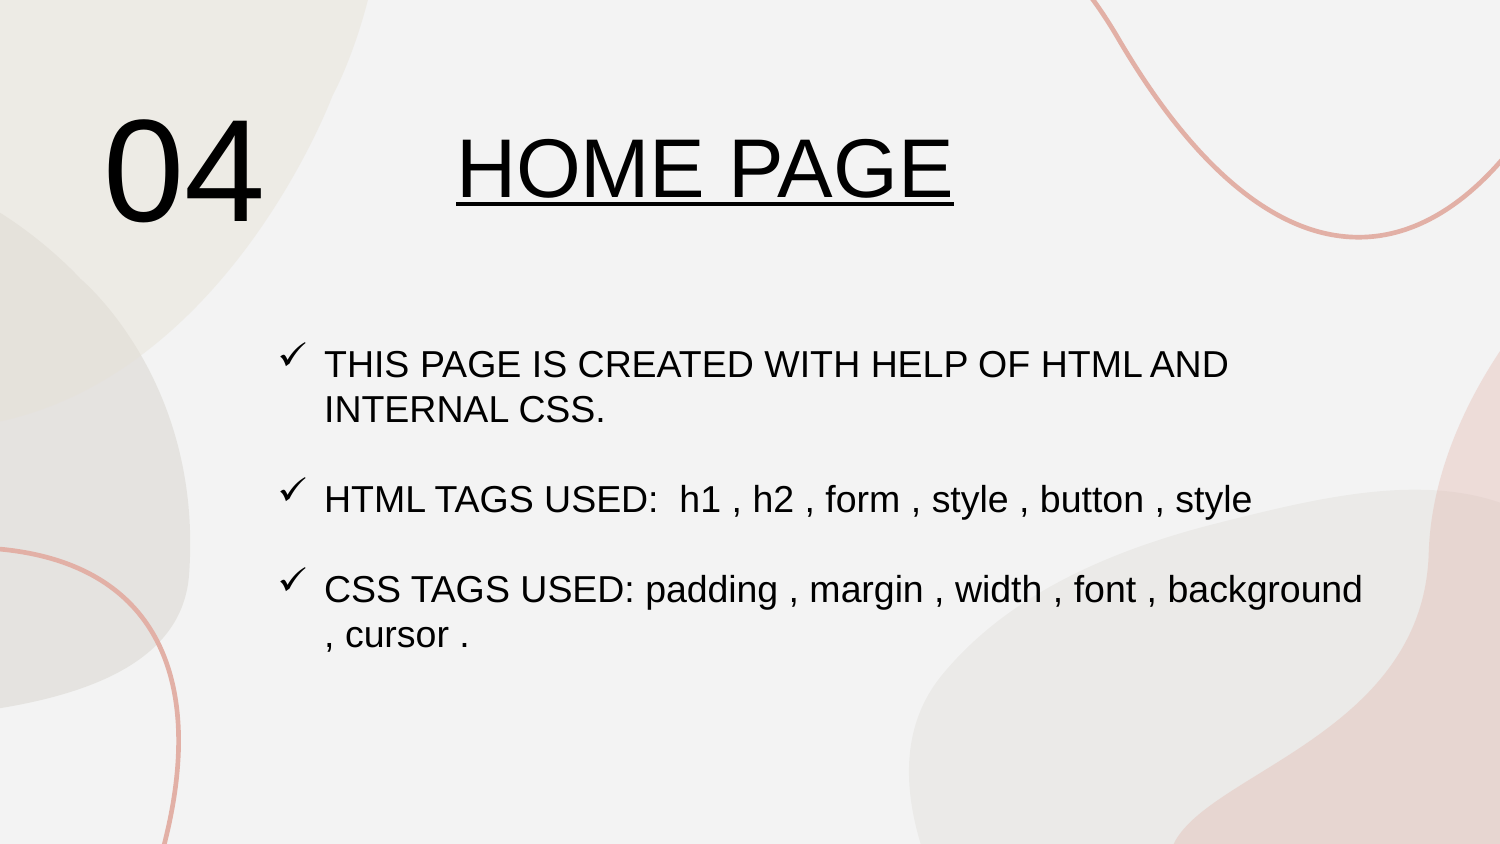

04
HOME PAGE
THIS PAGE IS CREATED WITH HELP OF HTML AND INTERNAL CSS.

HTML TAGS USED:  h1 , h2 , form , style , button , style

CSS TAGS USED: padding , margin , width , font , background , cursor .